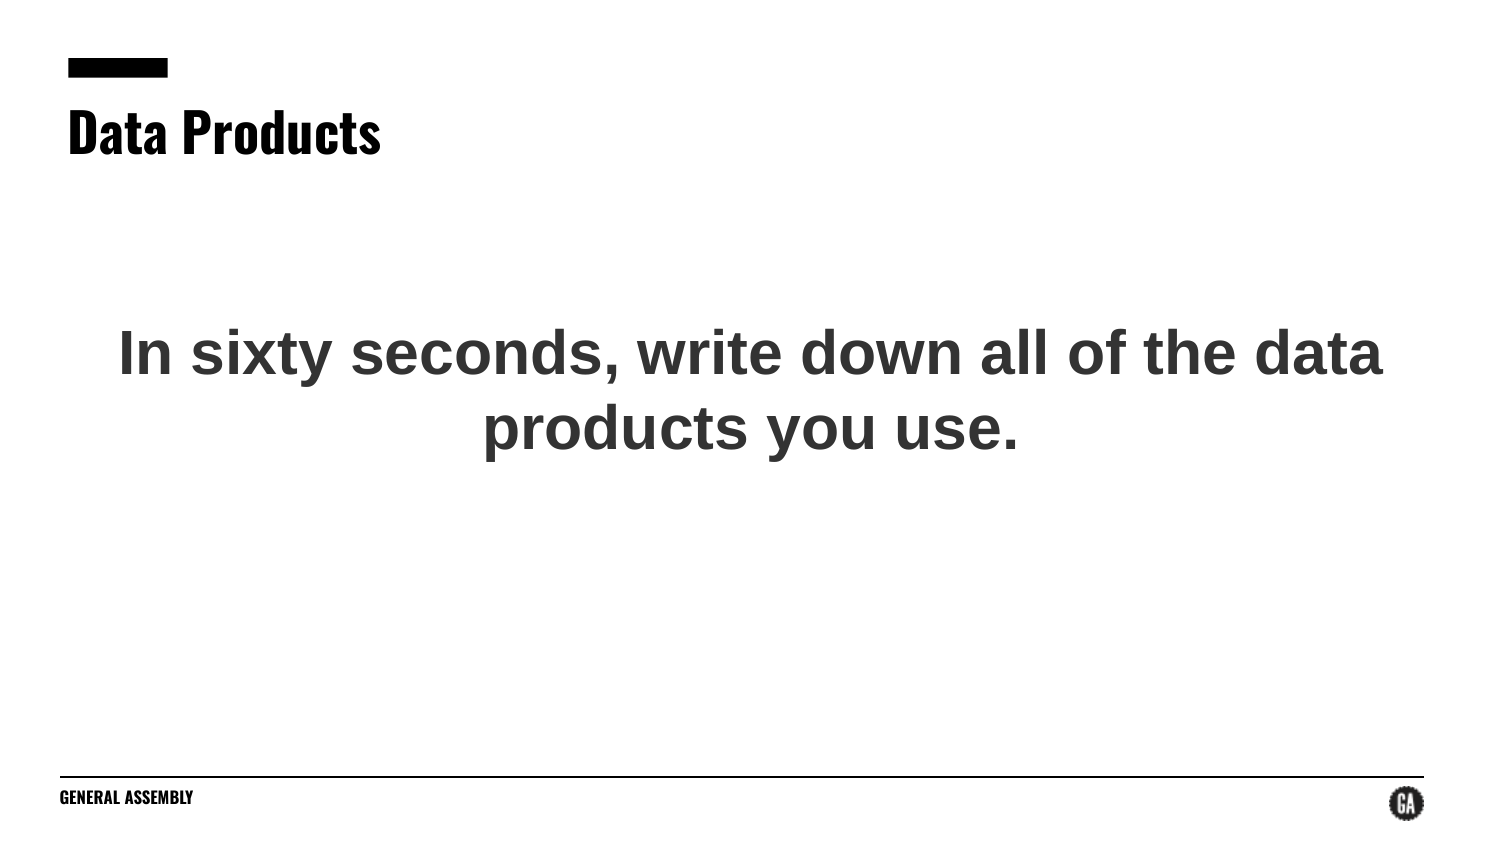

# Data Products

In sixty seconds, write down all of the data products you use.